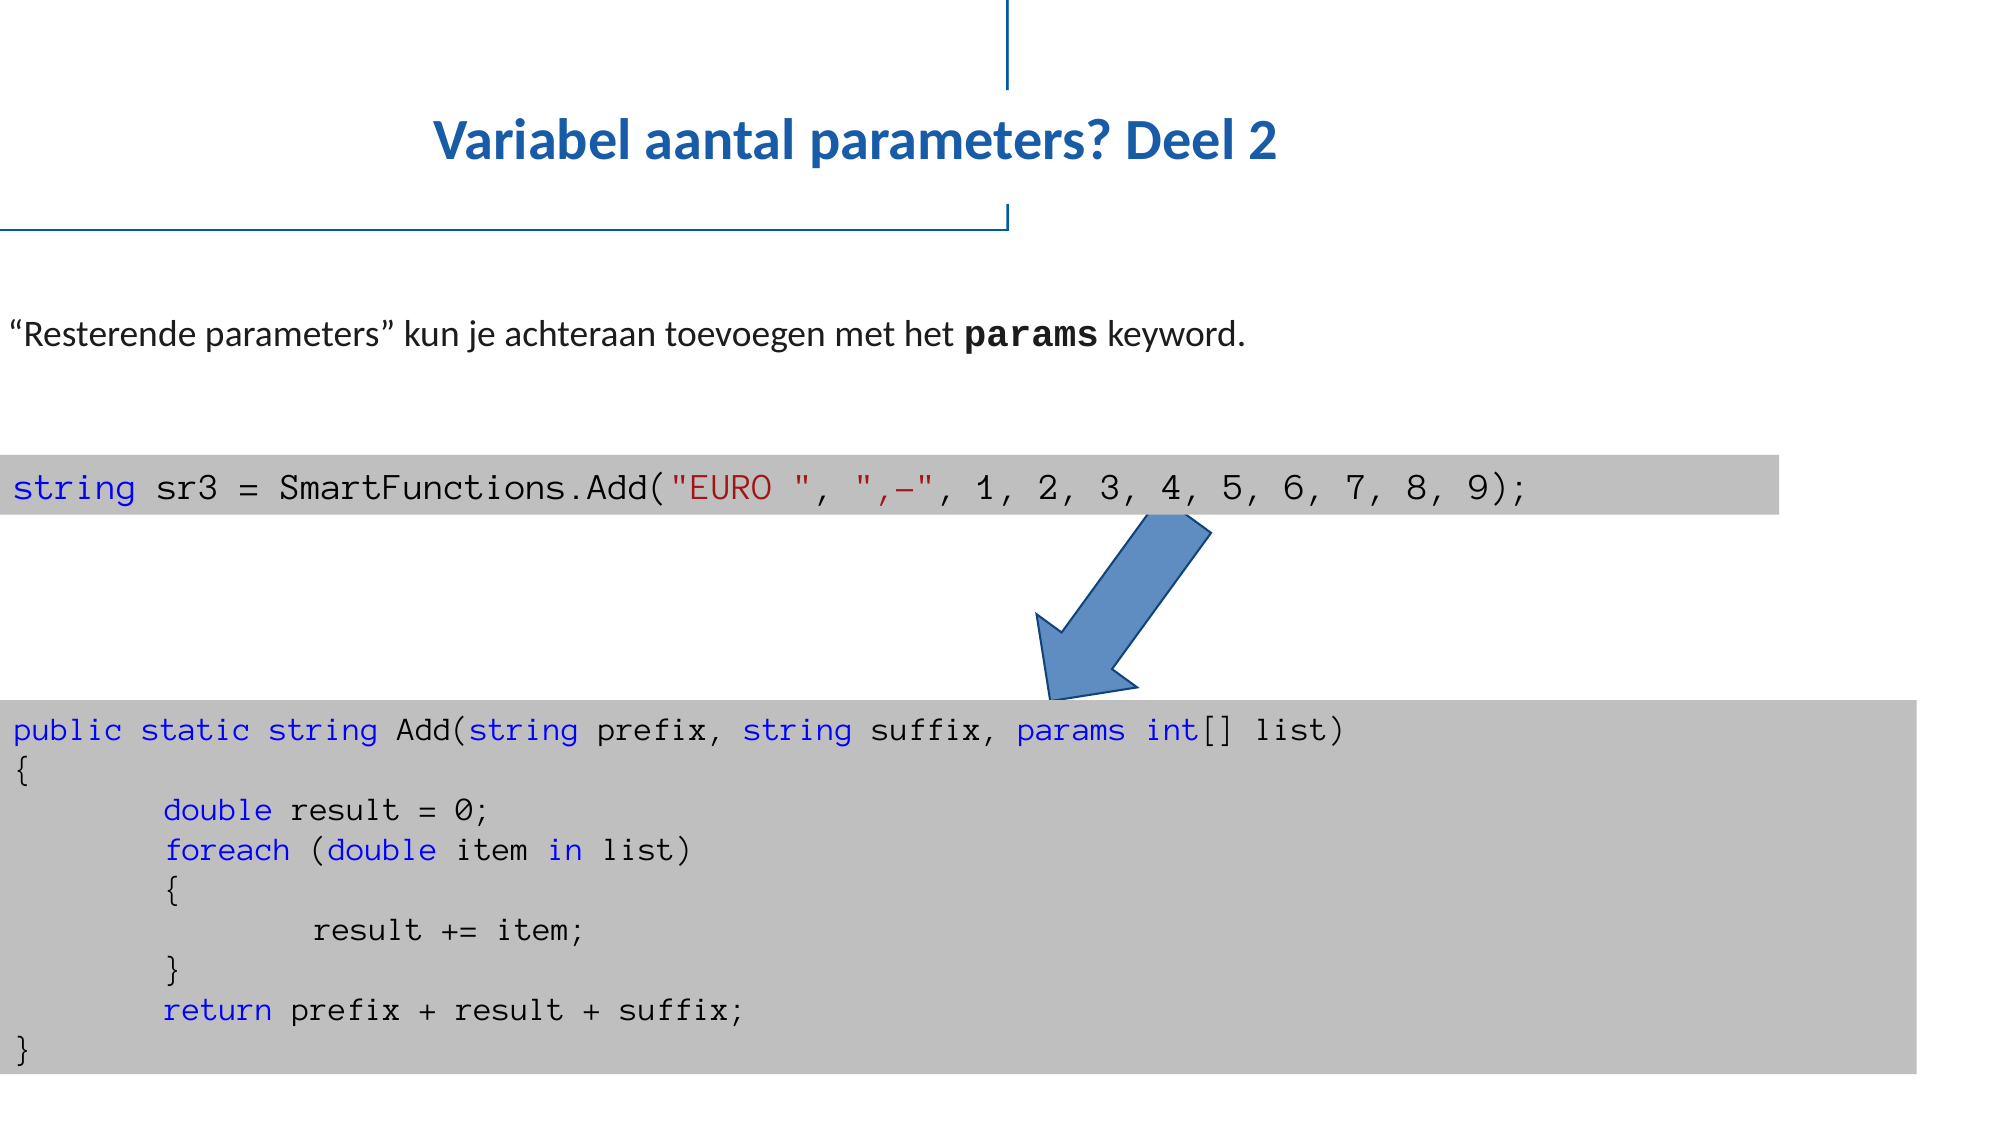

# Variabel aantal parameters? Deel 2
“Resterende parameters” kun je achteraan toevoegen met het params keyword.
string sr3 = SmartFunctions.Add("EURO ", ",-", 1, 2, 3, 4, 5, 6, 7, 8, 9);

public static string Add(string prefix, string suffix, params int[] list)
{
	double result = 0;
	foreach (double item in list)
	{
		result += item;
	}
	return prefix + result + suffix;
}